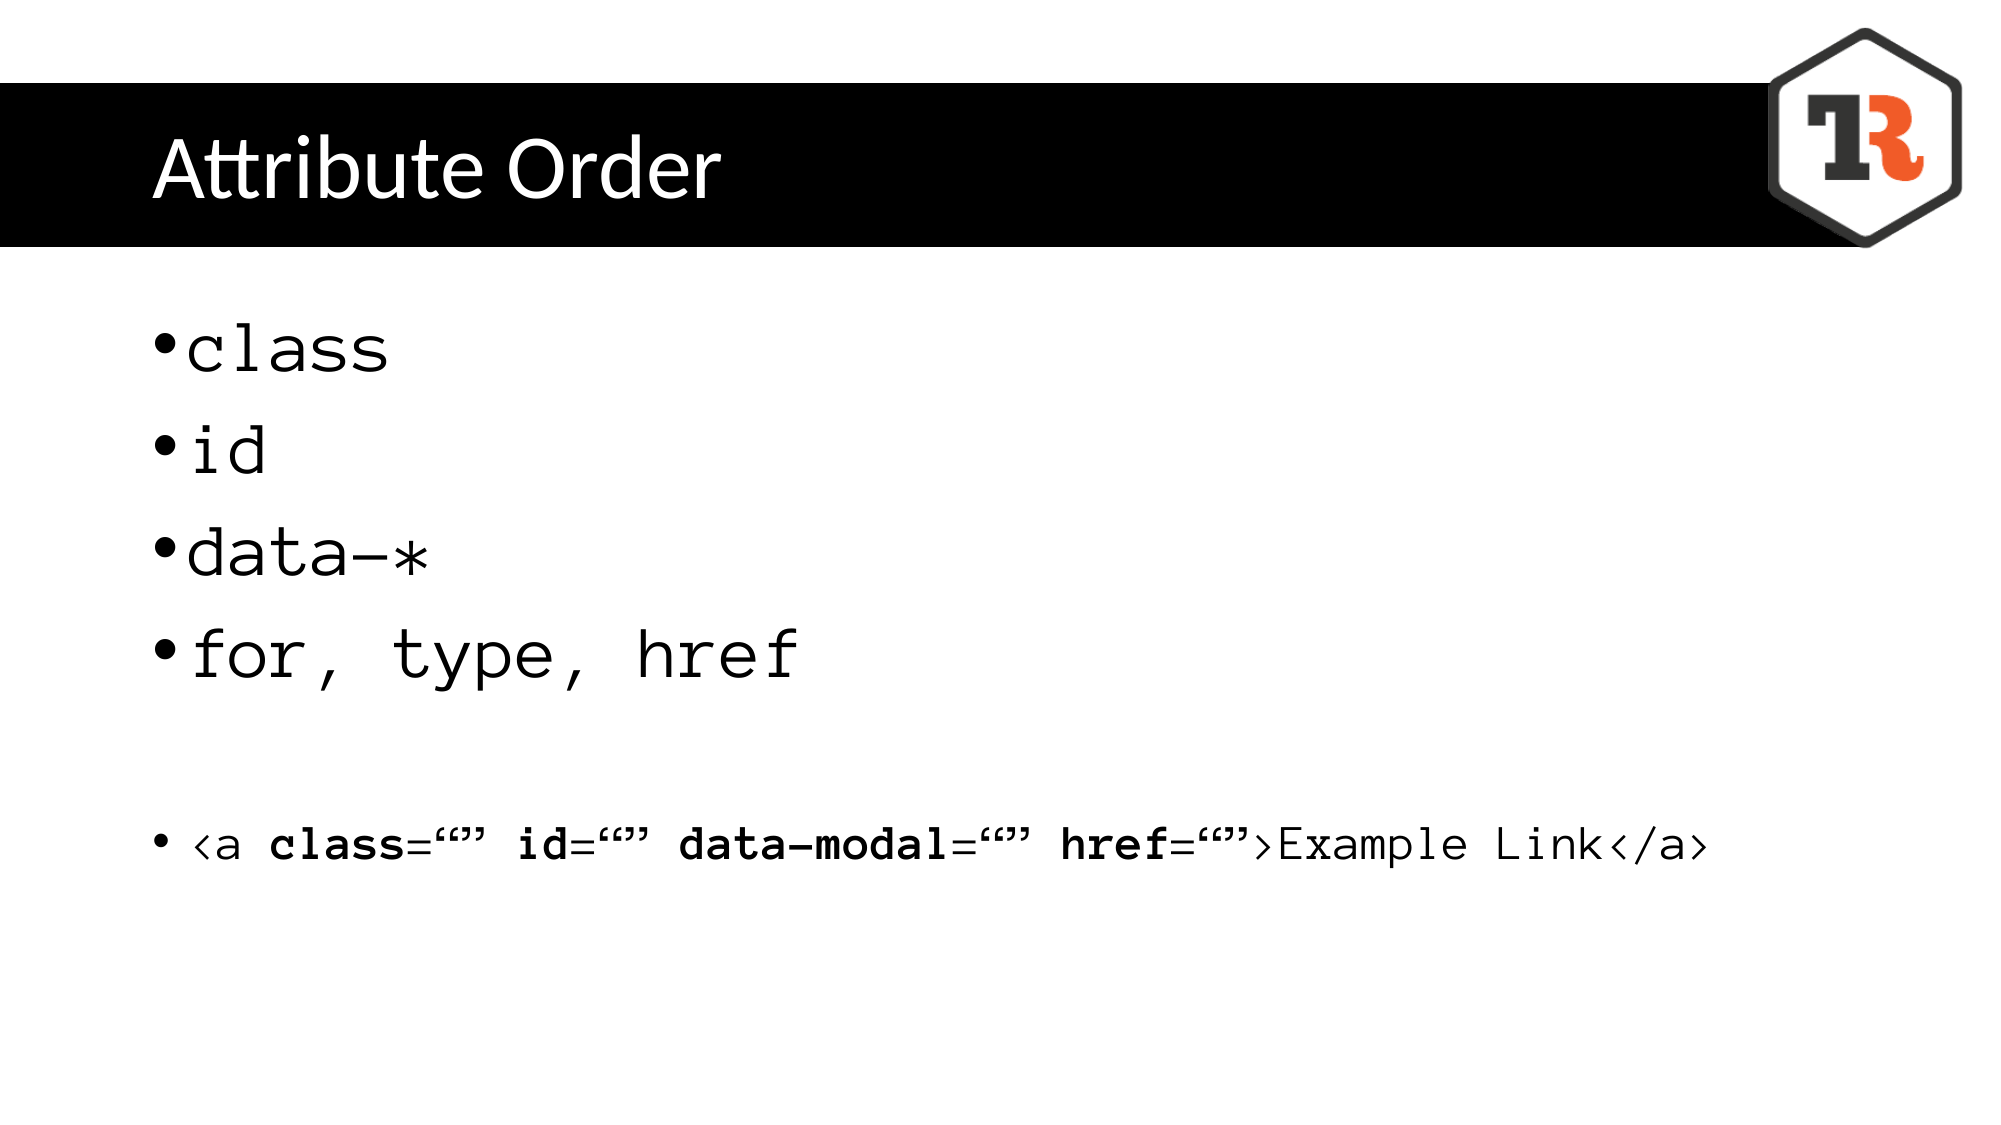

# Attribute Order
class
id
data-*
for, type, href

<a class=“” id=“” data-modal=“” href=“”>Example Link</a>